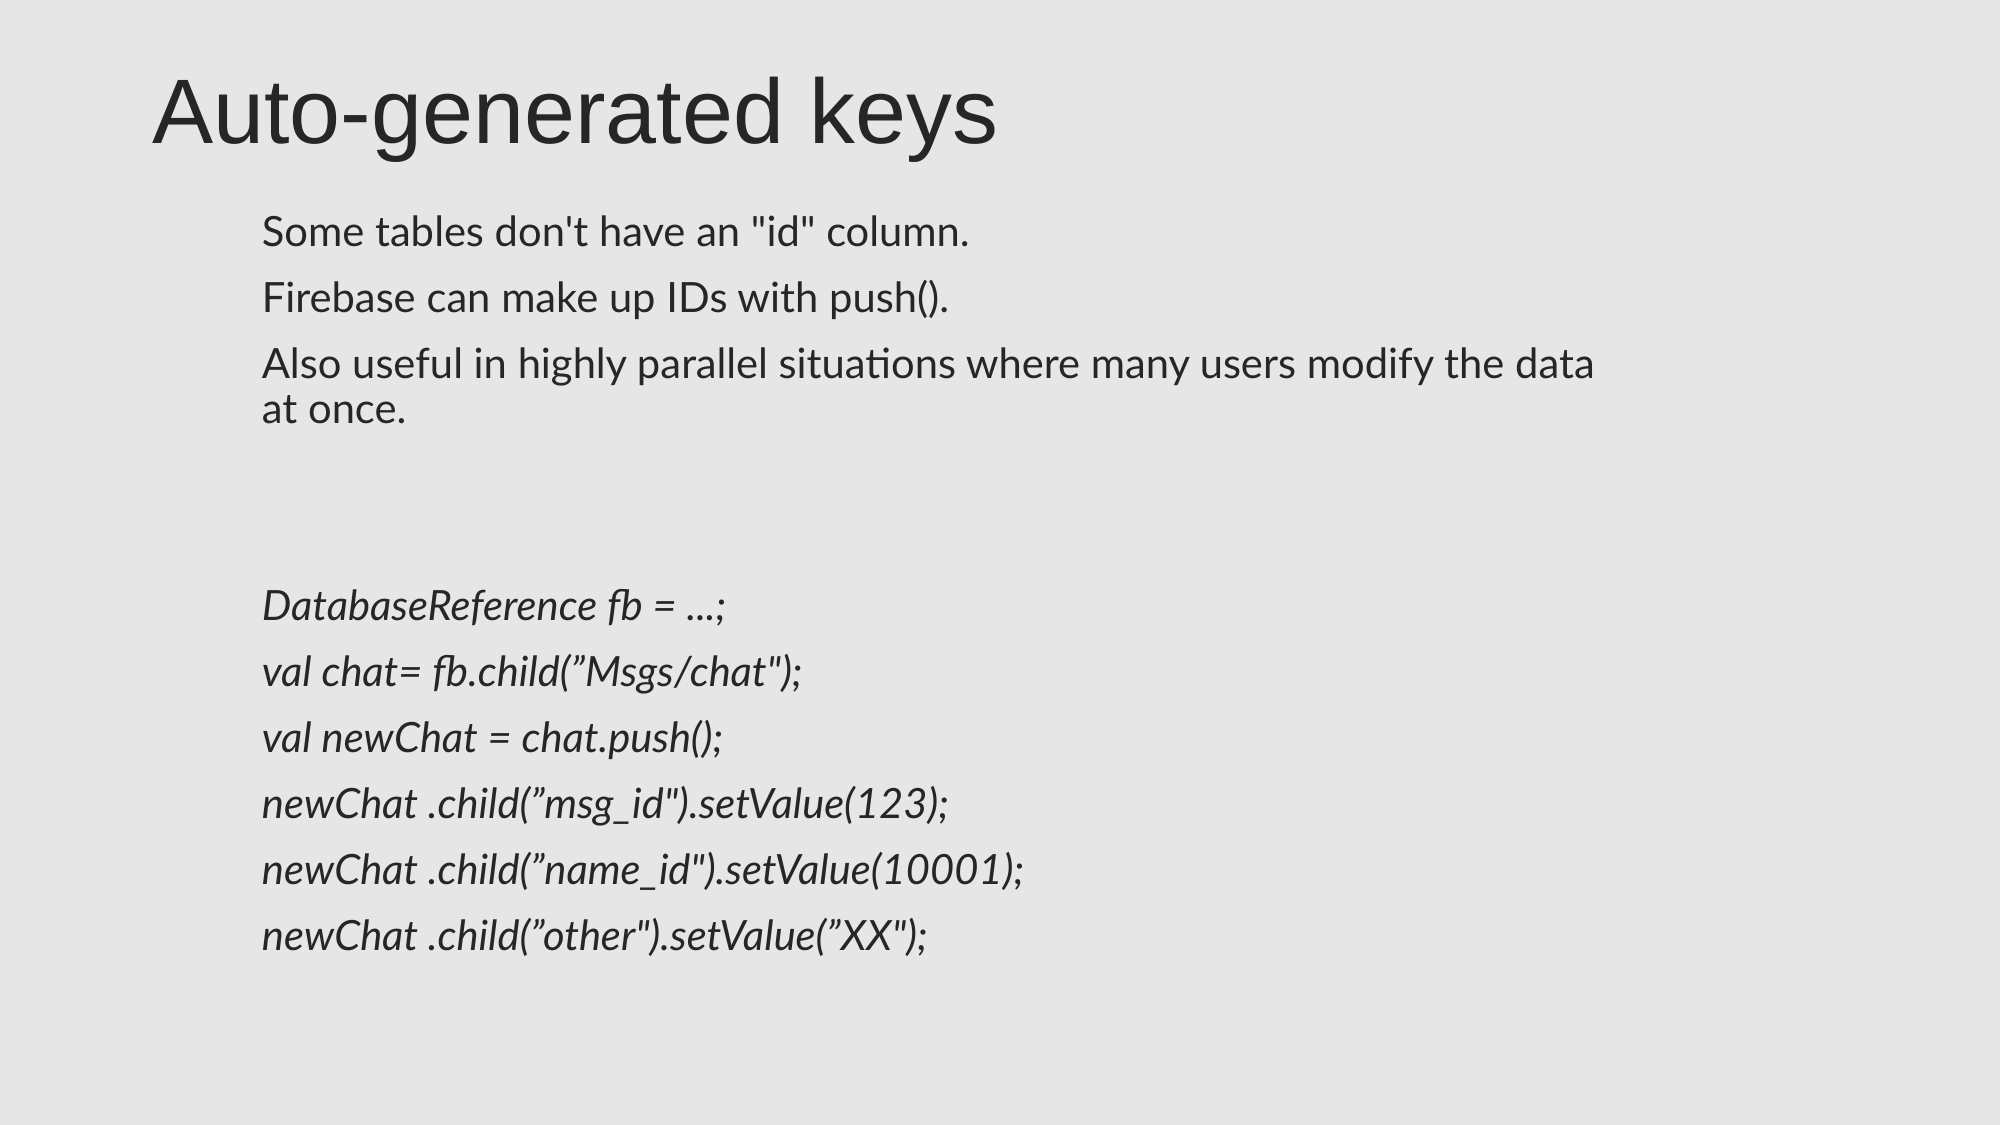

# Auto-generated keys
Some tables don't have an "id" column.
Firebase can make up IDs with push().
Also useful in highly parallel situations where many users modify the data at once.

DatabaseReference fb = ...;
val chat= fb.child(”Msgs/chat");
val newChat = chat.push();
newChat .child(”msg_id").setValue(123);
newChat .child(”name_id").setValue(10001);
newChat .child(”other").setValue(”XX");